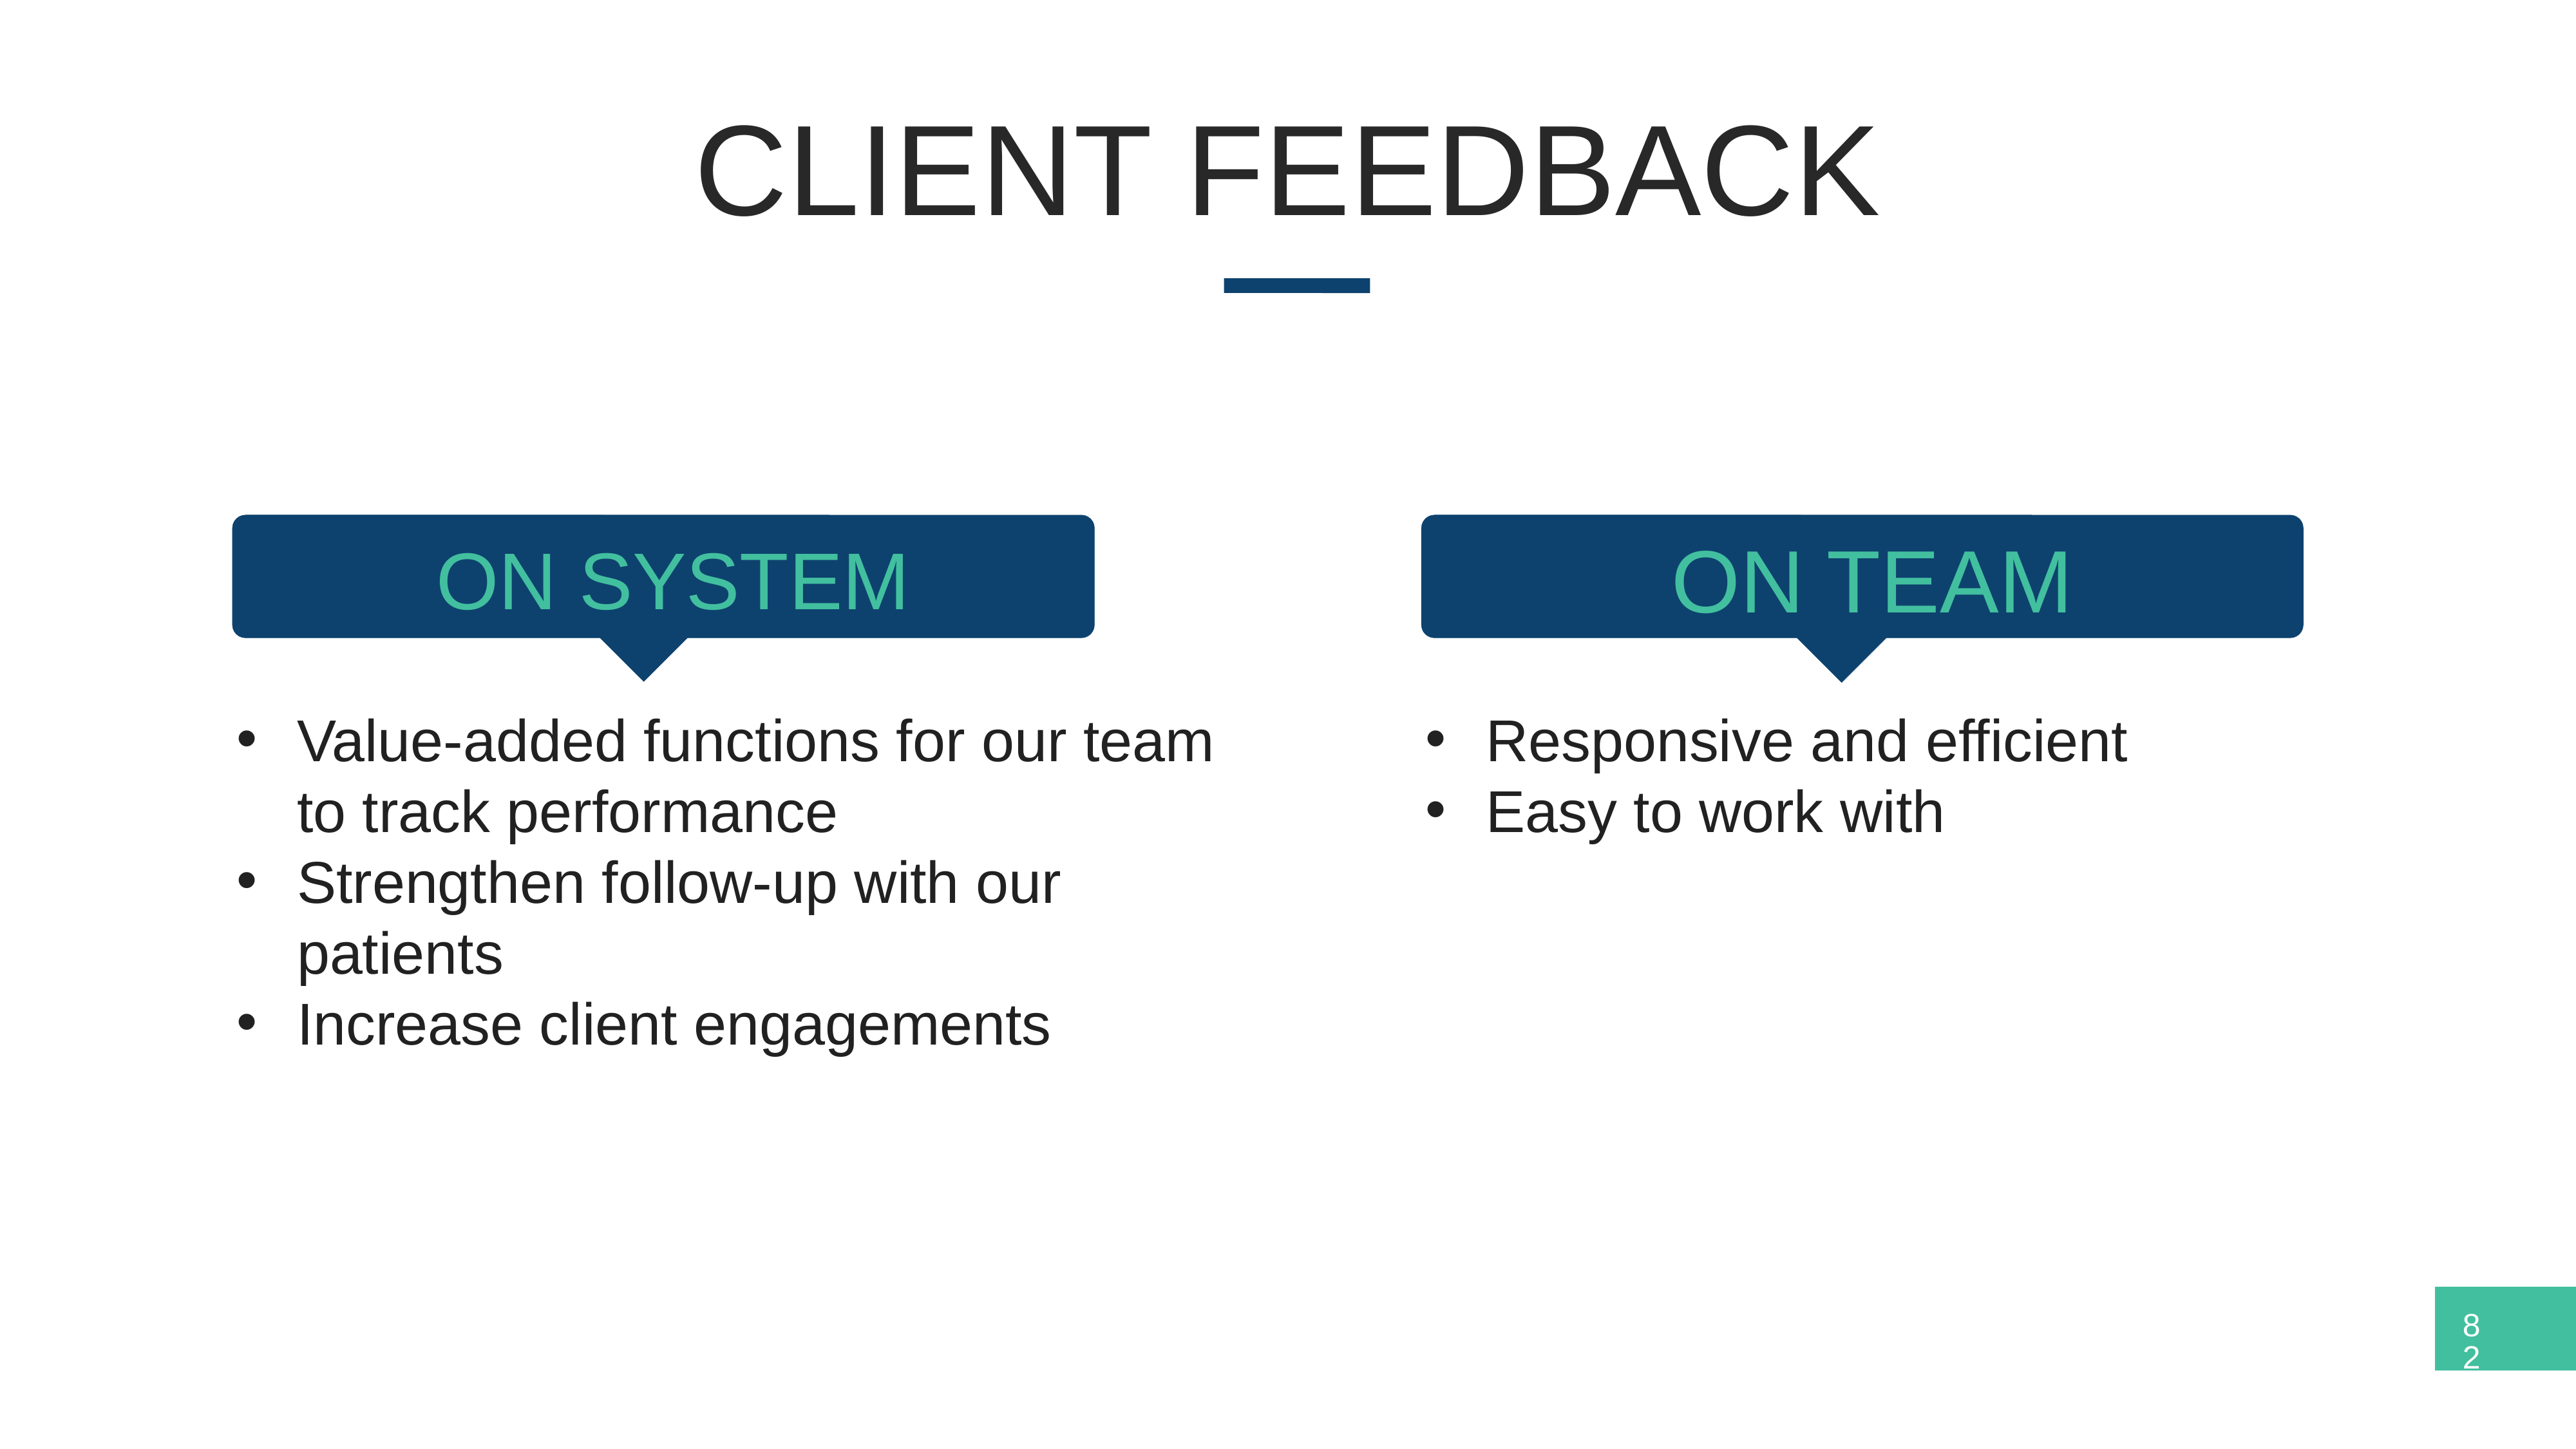

CLIENT FEEDBACK

ON SYSTEM
Value-added functions for our team to track performance
Strengthen follow-up with our patients
Increase client engagements

ON TEAM
Responsive and efficient
Easy to work with
82